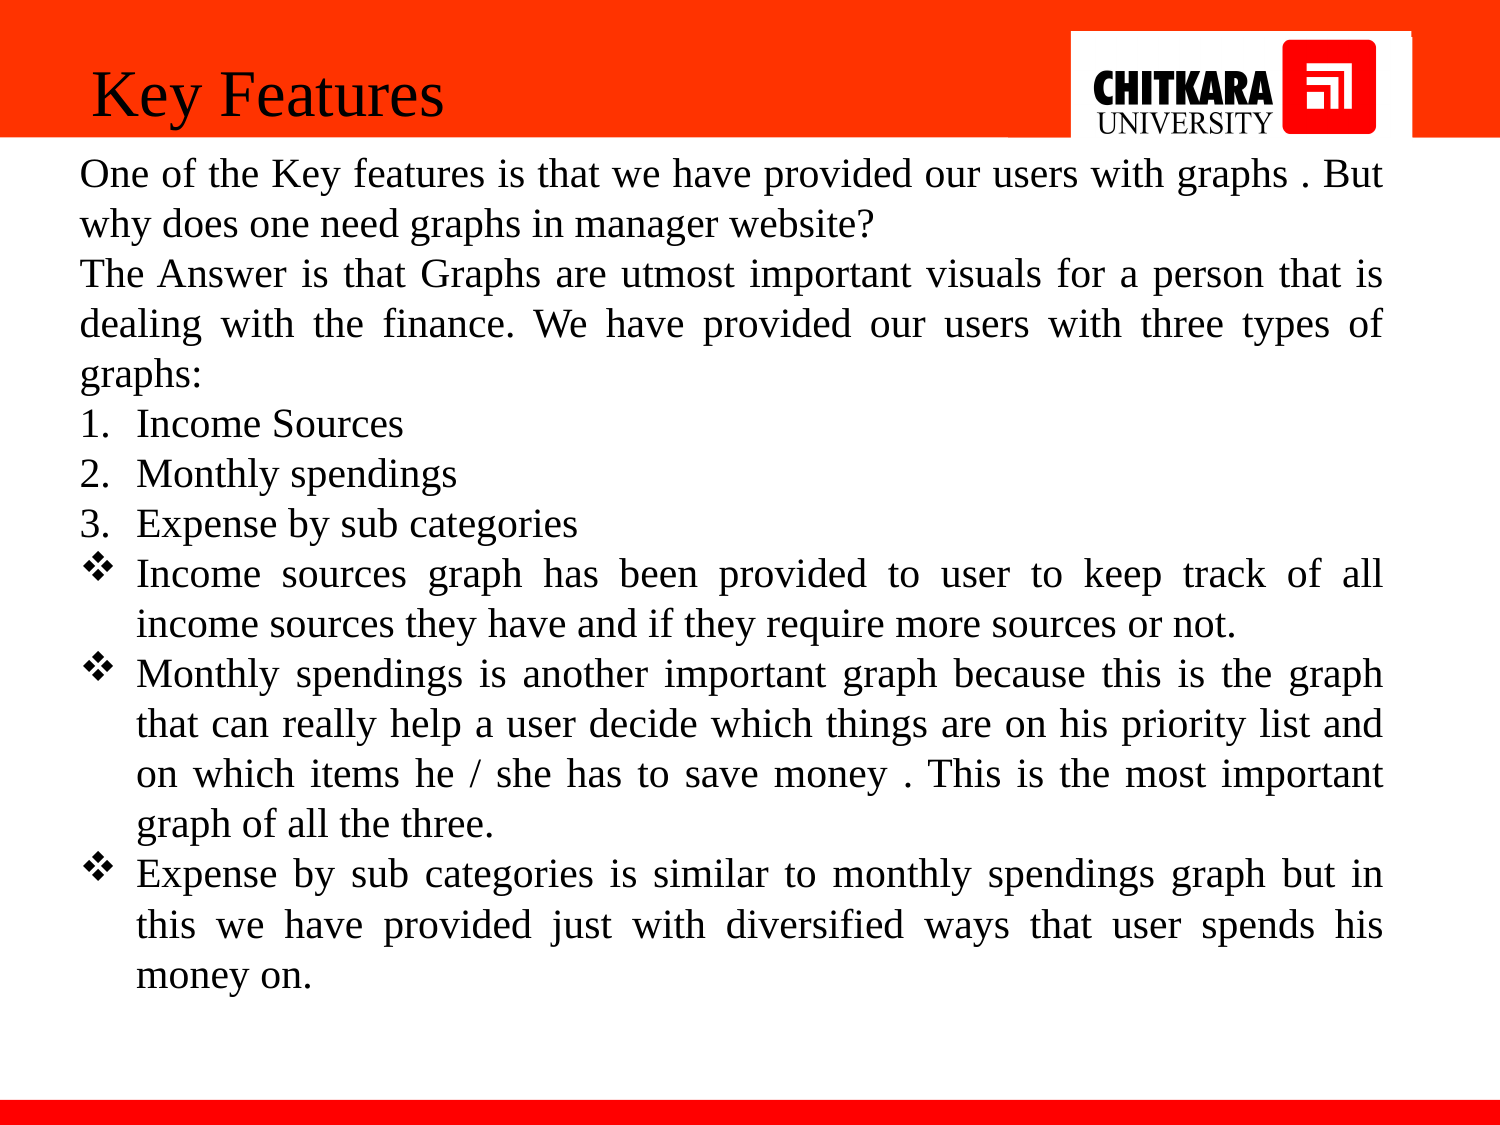

Key Features
One of the Key features is that we have provided our users with graphs . But why does one need graphs in manager website?
The Answer is that Graphs are utmost important visuals for a person that is dealing with the finance. We have provided our users with three types of graphs:
Income Sources
Monthly spendings
Expense by sub categories
Income sources graph has been provided to user to keep track of all income sources they have and if they require more sources or not.
Monthly spendings is another important graph because this is the graph that can really help a user decide which things are on his priority list and on which items he / she has to save money . This is the most important graph of all the three.
Expense by sub categories is similar to monthly spendings graph but in this we have provided just with diversified ways that user spends his money on.